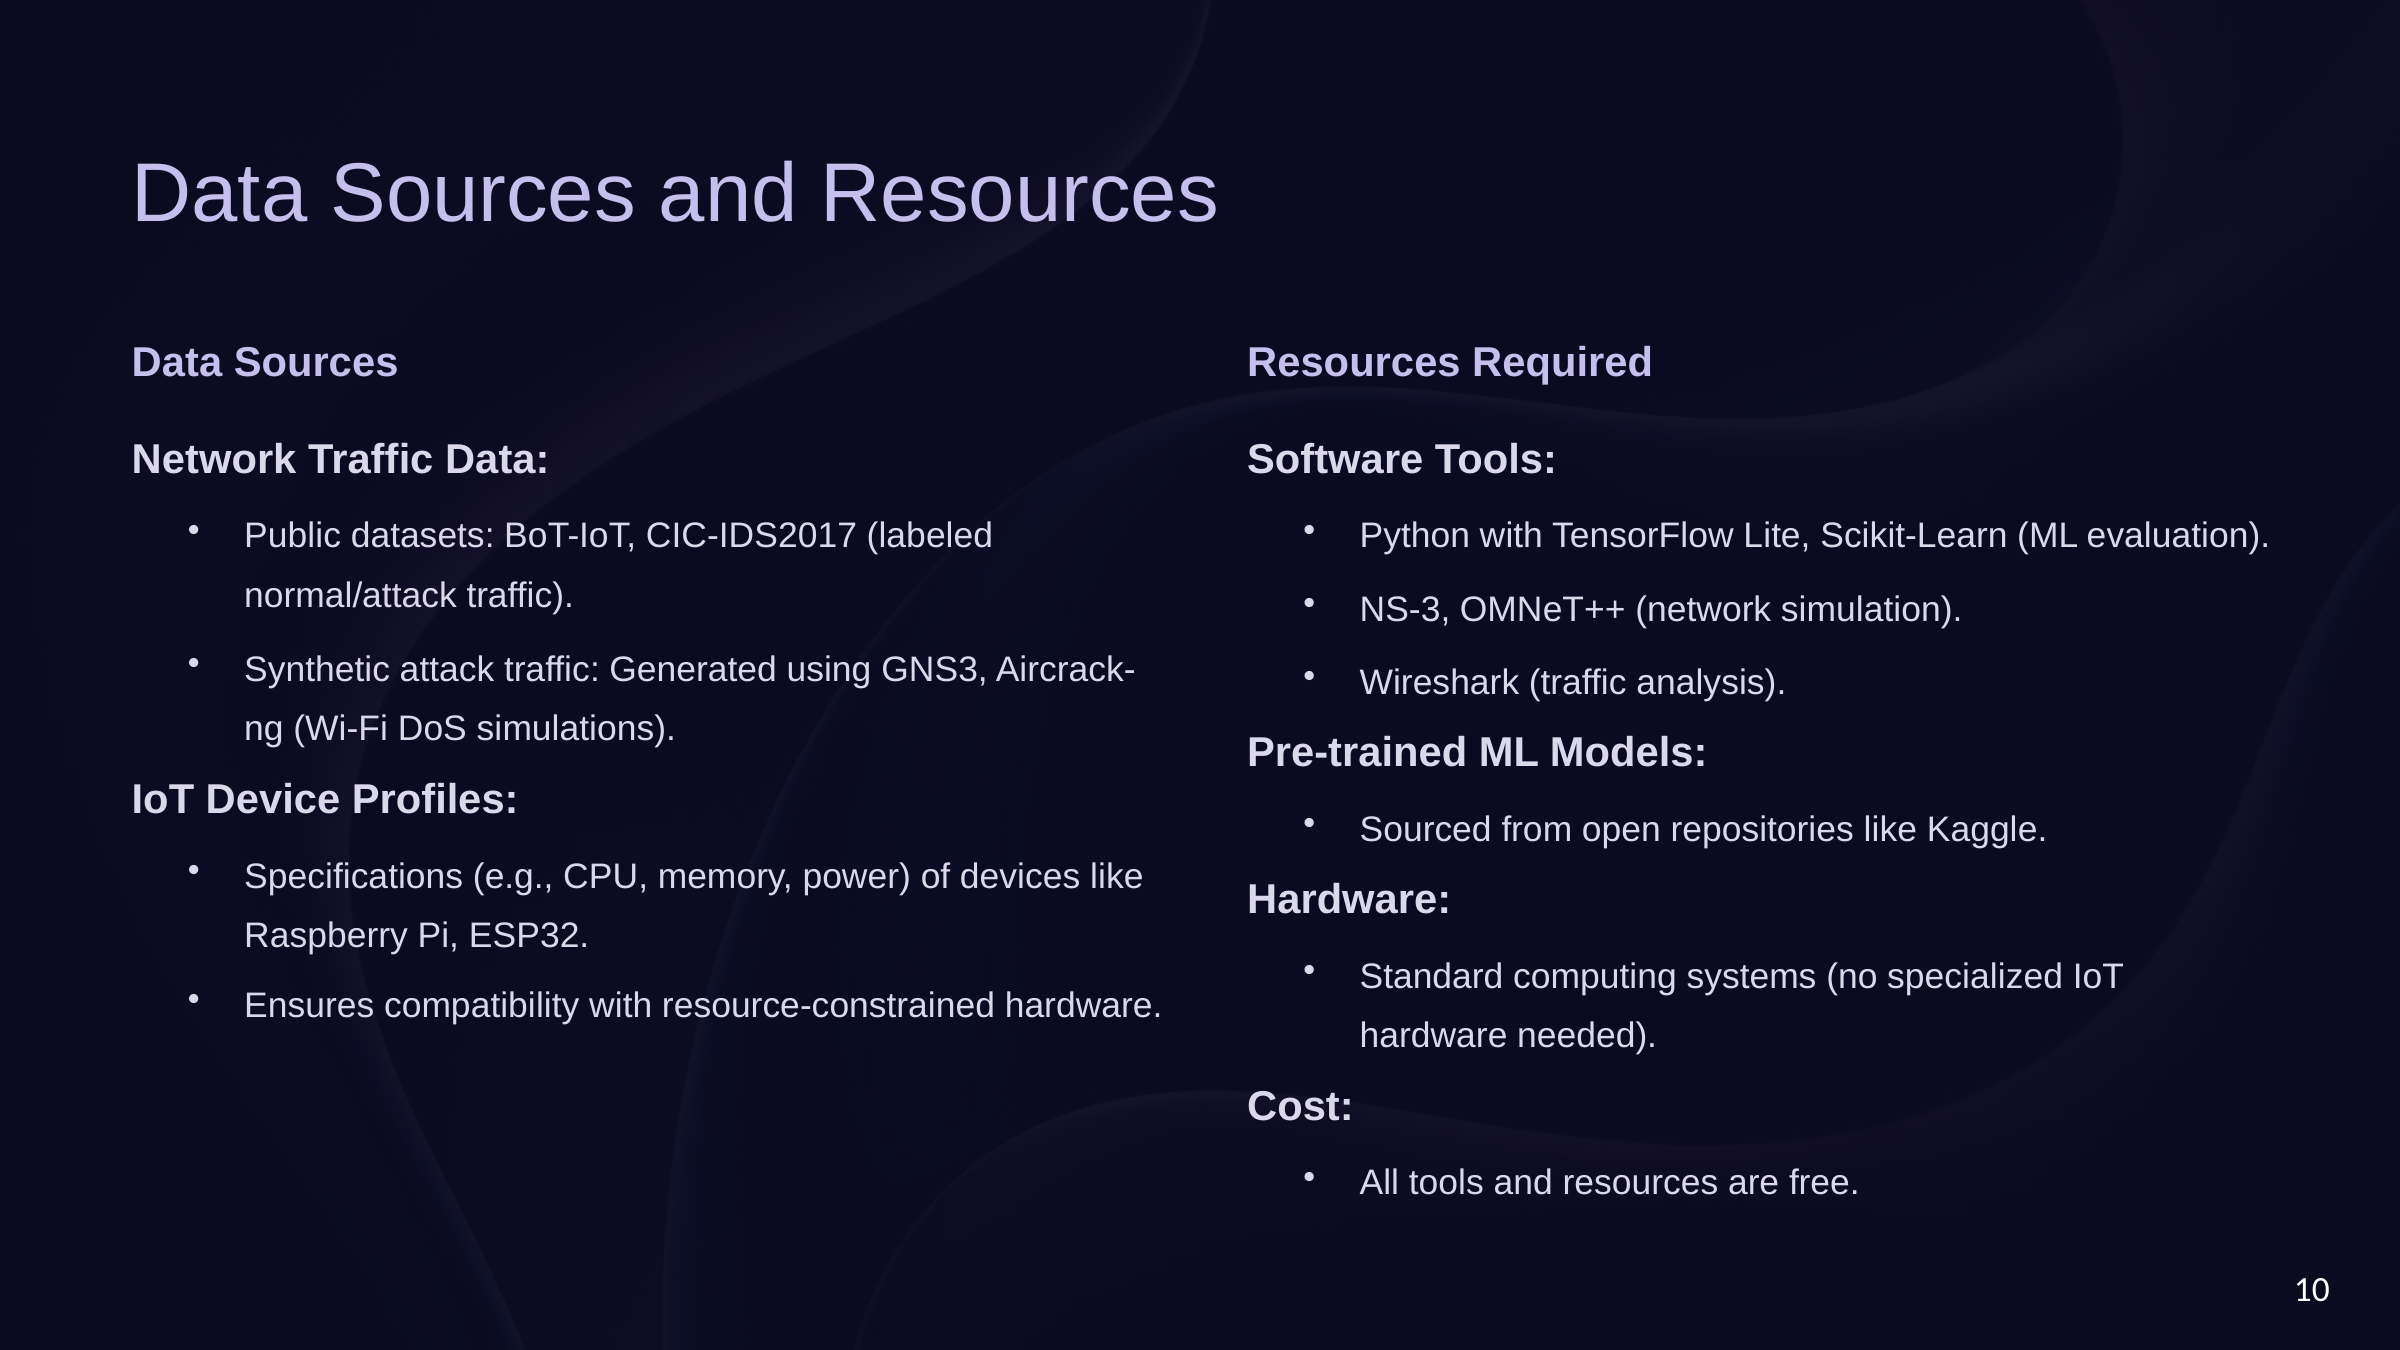

Data Sources and Resources
Data Sources
Resources Required
Network Traffic Data:
Software Tools:
Public datasets: BoT-IoT, CIC-IDS2017 (labeled normal/attack traffic).
Python with TensorFlow Lite, Scikit-Learn (ML evaluation).
NS-3, OMNeT++ (network simulation).
Synthetic attack traffic: Generated using GNS3, Aircrack-ng (Wi-Fi DoS simulations).
Wireshark (traffic analysis).
Pre-trained ML Models:
IoT Device Profiles:
Sourced from open repositories like Kaggle.
Specifications (e.g., CPU, memory, power) of devices like Raspberry Pi, ESP32.
Hardware:
Standard computing systems (no specialized IoT hardware needed).
Ensures compatibility with resource-constrained hardware.
Cost:
All tools and resources are free.
10